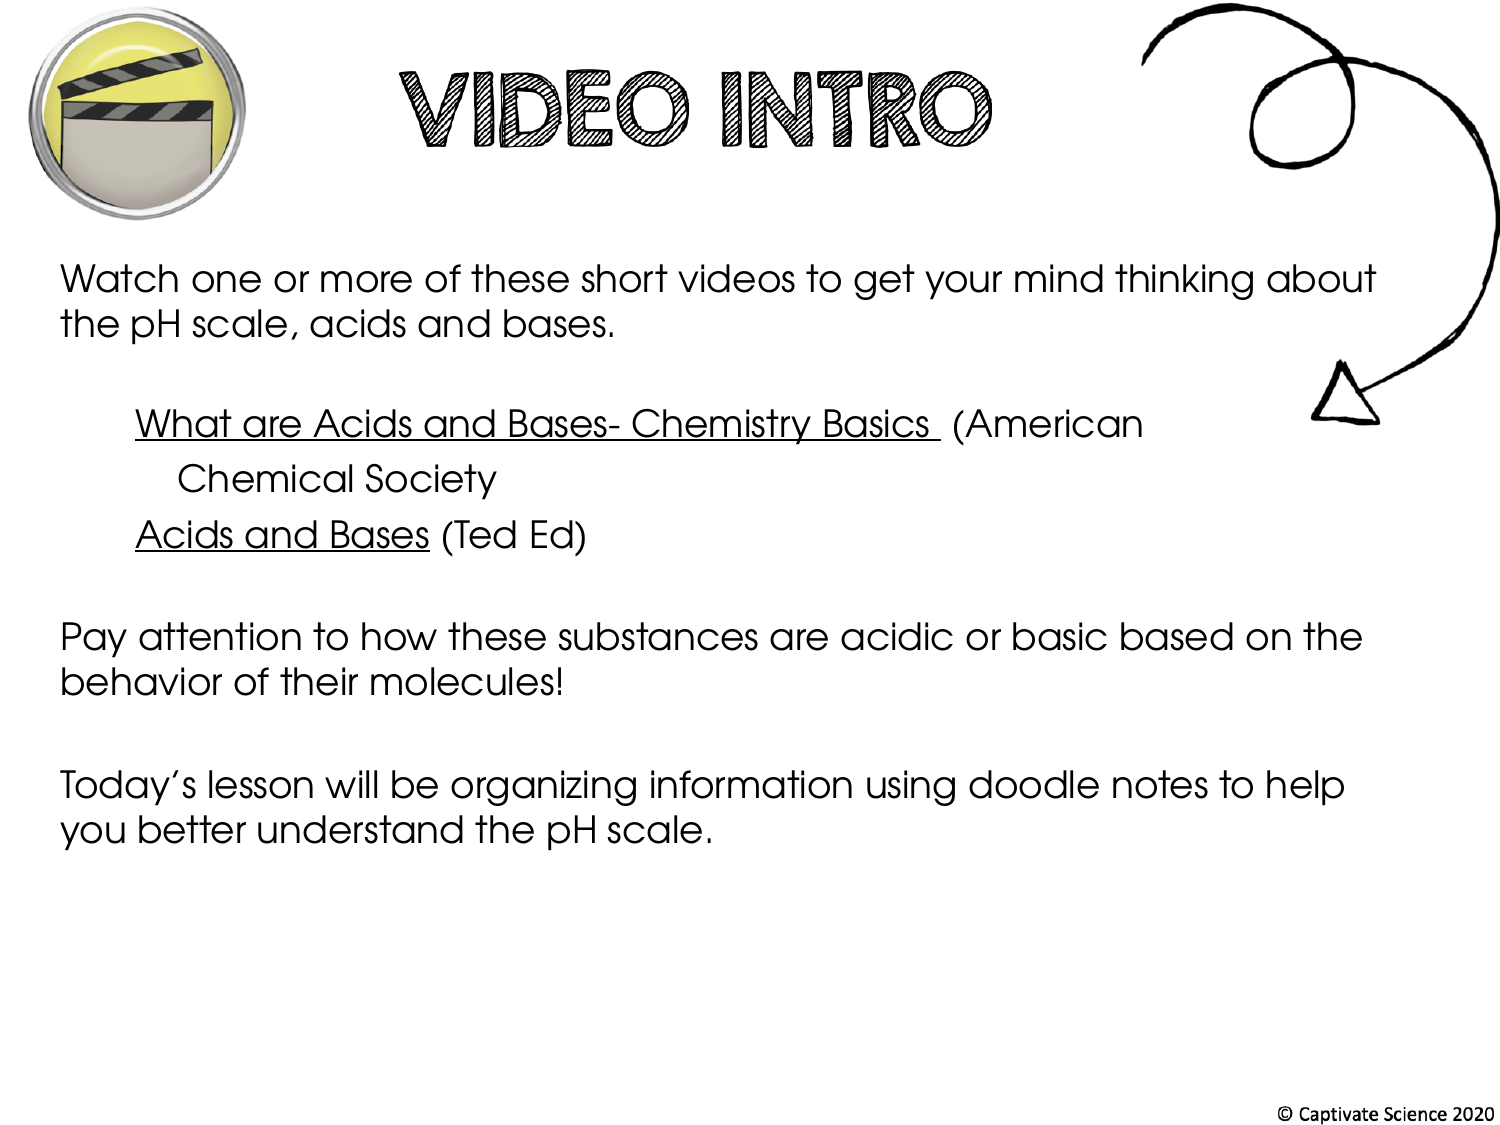

Watch one or more of these short videos to get your mind thinking about the pH scale, acids and bases.

What are Acids and Bases- Chemistry Basics  (American
    Chemical Society
Acids and Bases (Ted Ed)
Pay attention to how these substances are acidic or basic based on the behavior of their molecules!
Today’s lesson will be organizing information using doodle notes to help you better understand the pH scale.